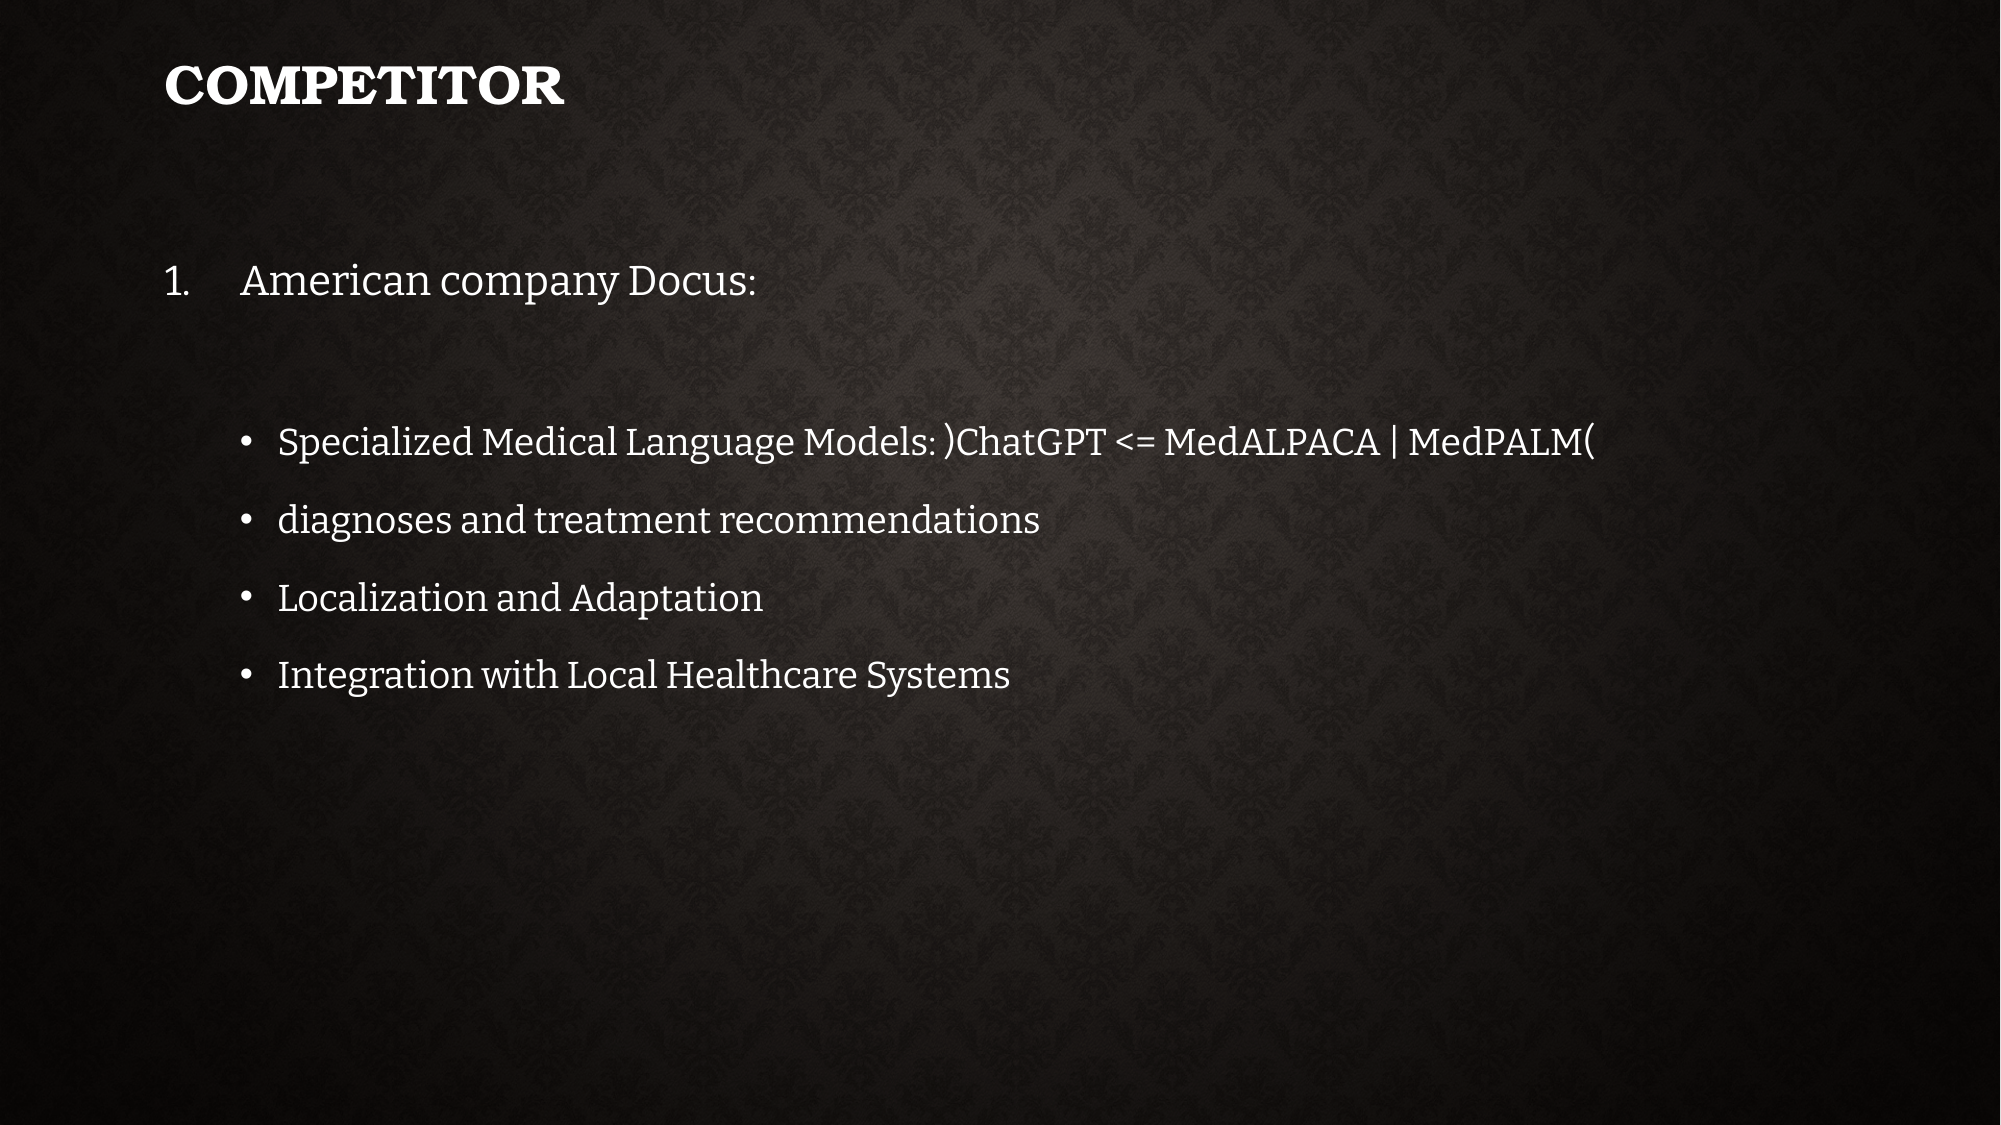

# competitor
American company Docus:

Specialized Medical Language Models: )ChatGPT <= MedALPACA | MedPALM(
diagnoses and treatment recommendations
Localization and Adaptation
Integration with Local Healthcare Systems